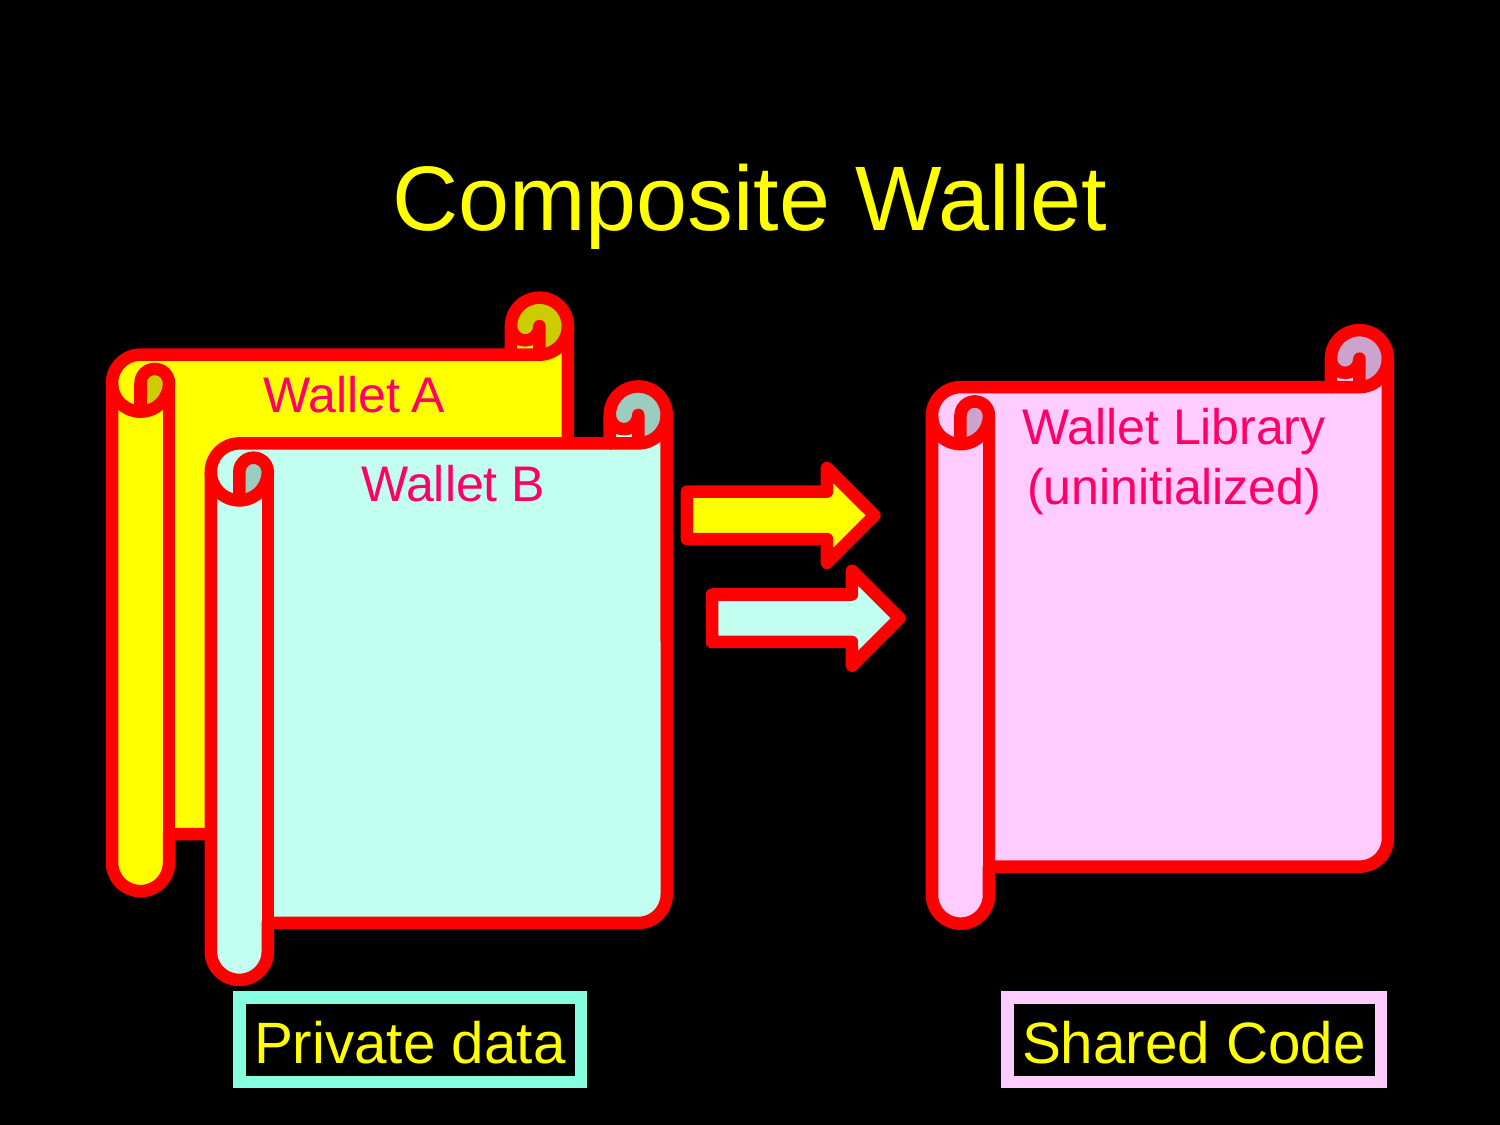

# Composite Wallet
Wallet A
Wallet Library
(uninitialized)
Wallet B

Private data
Shared Code
66